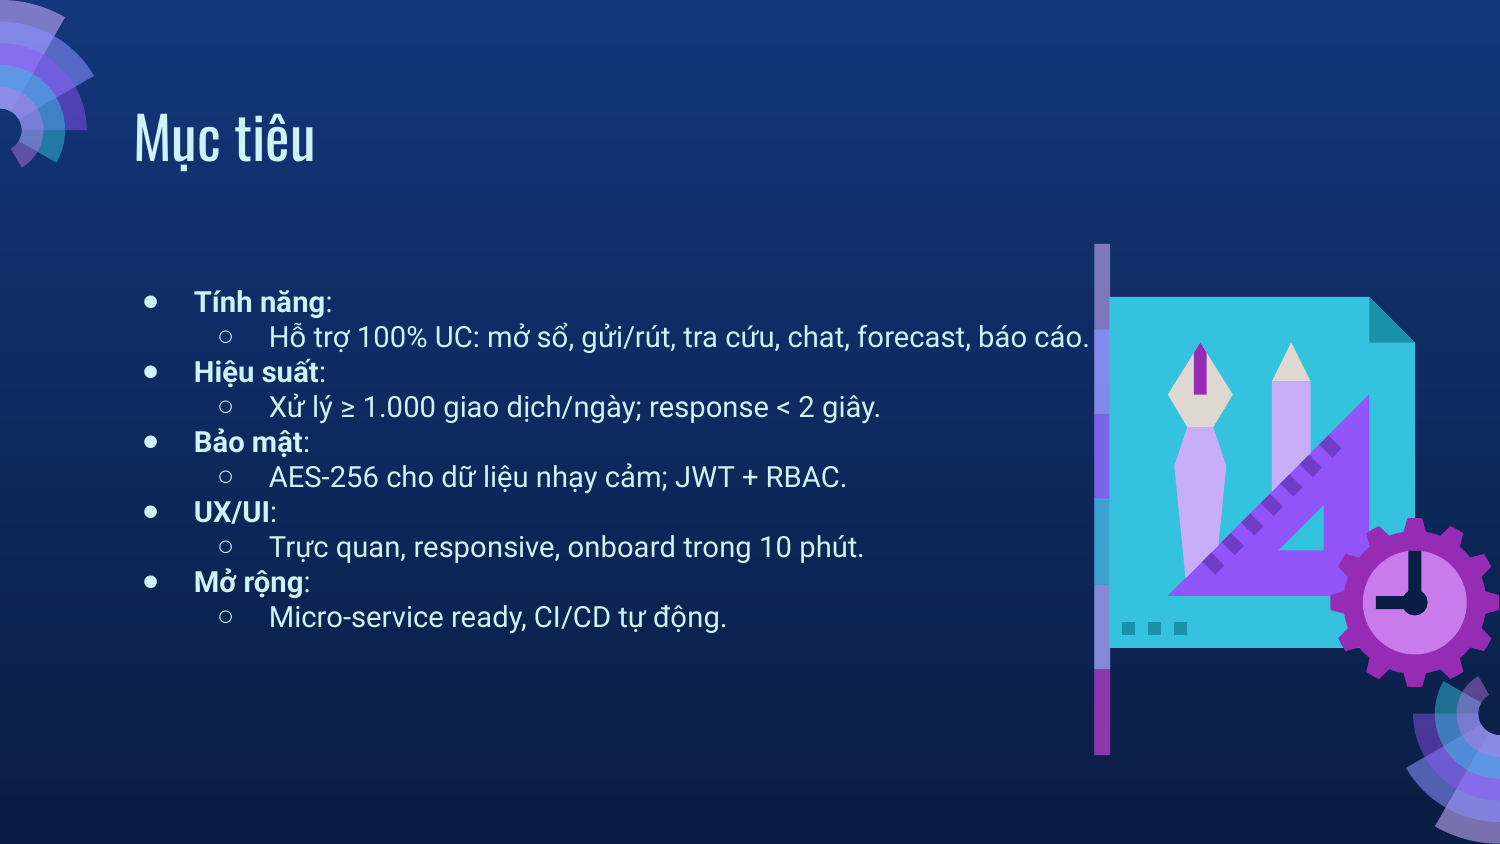

Mục tiêu

Tính năng:
Hỗ trợ 100% UC: mở sổ, gửi/rút, tra cứu, chat, forecast, báo cáo.
Hiệu suất:
Xử lý ≥ 1.000 giao dịch/ngày; response < 2 giây.
Bảo mật:
AES-256 cho dữ liệu nhạy cảm; JWT + RBAC.
UX/UI:
Trực quan, responsive, onboard trong 10 phút.
Mở rộng:
Micro-service ready, CI/CD tự động.